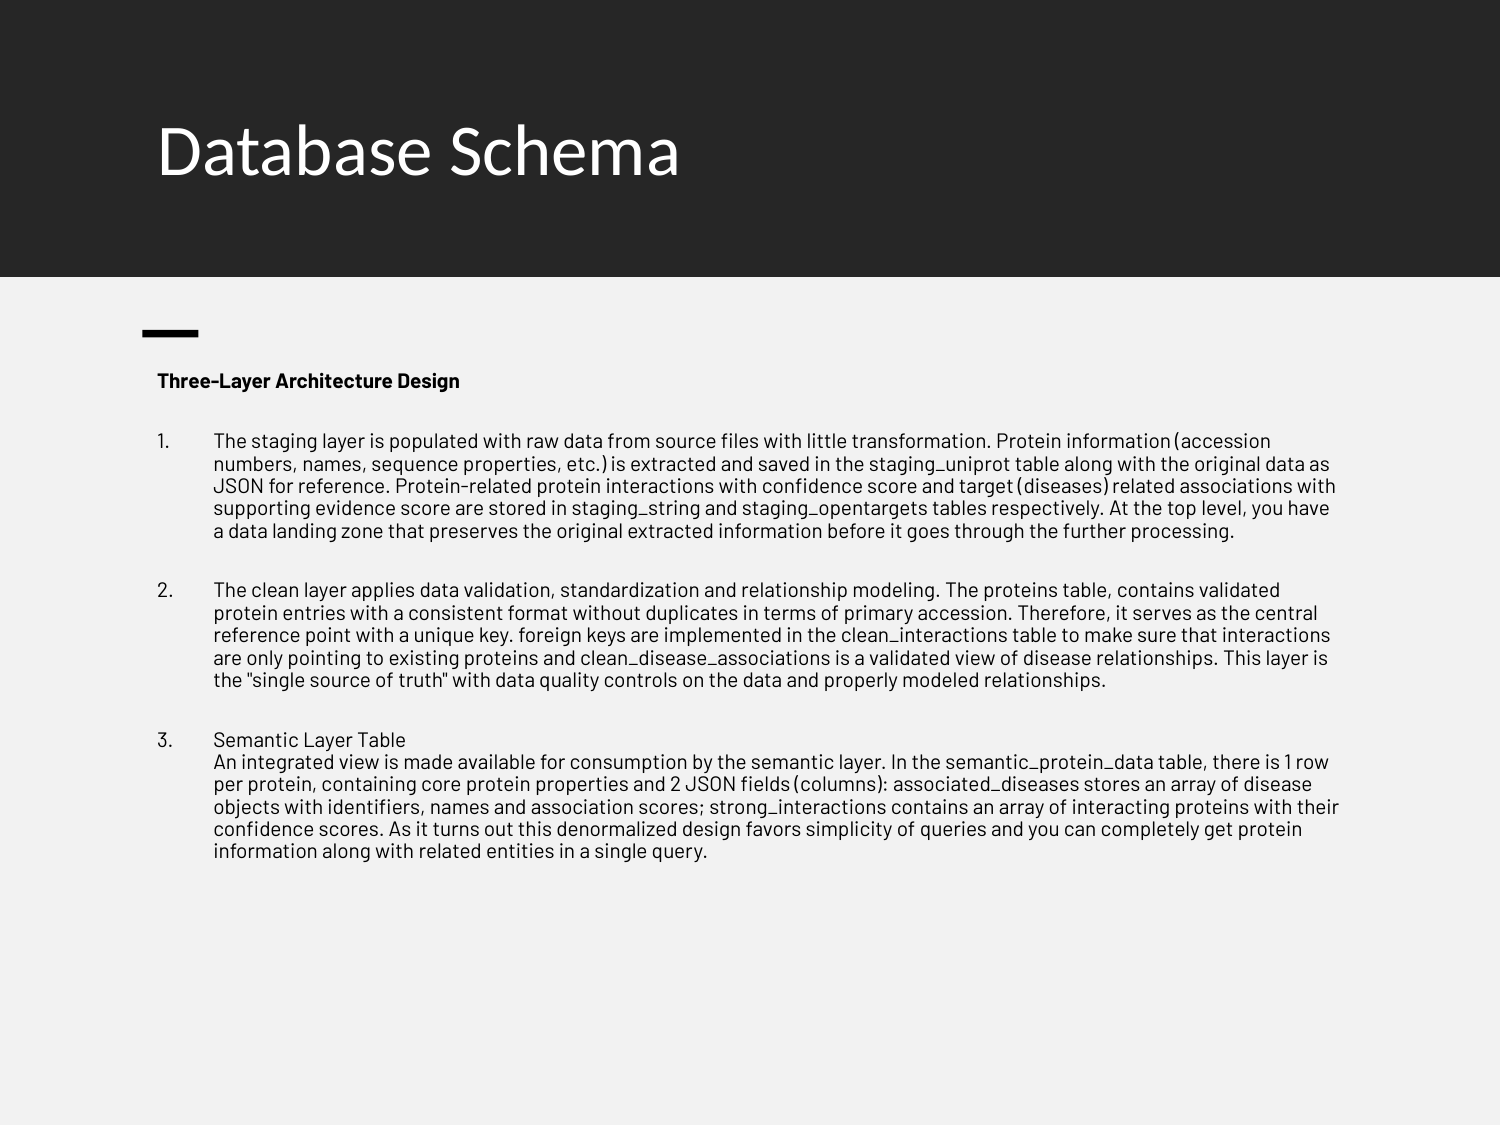

# Database Schema

Three-Layer Architecture Design
The staging layer is populated with raw data from source files with little transformation. Protein information (accession numbers, names, sequence properties, etc.) is extracted and saved in the staging_uniprot table along with the original data as JSON for reference. Protein-related protein interactions with confidence score and target (diseases) related associations with supporting evidence score are stored in staging_string and staging_opentargets tables respectively. At the top level, you have a data landing zone that preserves the original extracted information before it goes through the further processing.
The clean layer applies data validation, standardization and relationship modeling. The proteins table, contains validated protein entries with a consistent format without duplicates in terms of primary accession. Therefore, it serves as the central reference point with a unique key. foreign keys are implemented in the clean_interactions table to make sure that interactions are only pointing to existing proteins and clean_disease_associations is a validated view of disease relationships. This layer is the "single source of truth" with data quality controls on the data and properly modeled relationships.
Semantic Layer Table
An integrated view is made available for consumption by the semantic layer. In the semantic_protein_data table, there is 1 row per protein, containing core protein properties and 2 JSON fields (columns): associated_diseases stores an array of disease objects with identifiers, names and association scores; strong_interactions contains an array of interacting proteins with their confidence scores. As it turns out this denormalized design favors simplicity of queries and you can completely get protein information along with related entities in a single query.